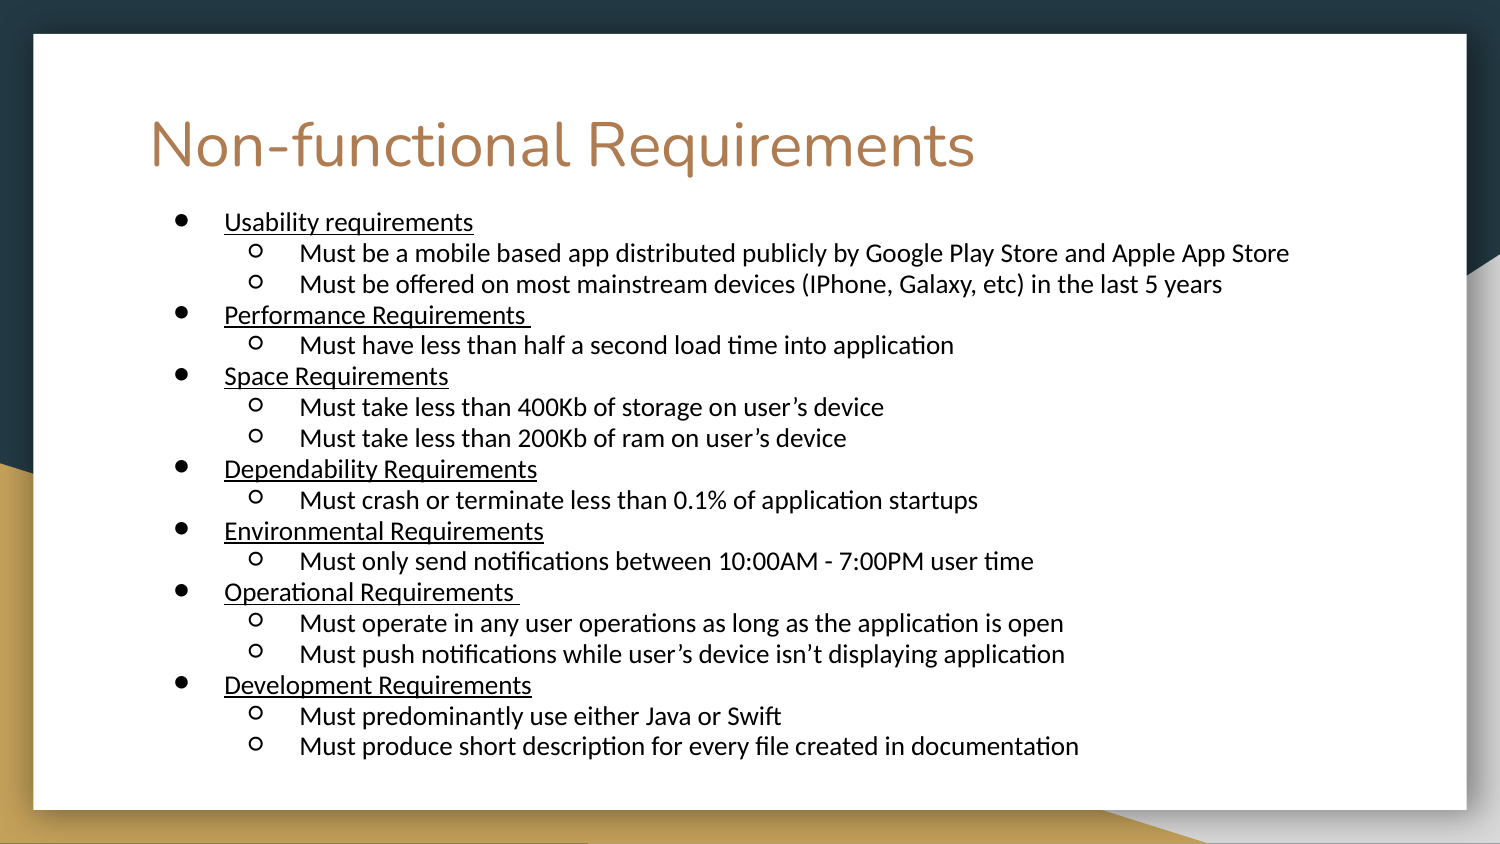

# Non-functional Requirements
Usability requirements
Must be a mobile based app distributed publicly by Google Play Store and Apple App Store
Must be offered on most mainstream devices (IPhone, Galaxy, etc) in the last 5 years
Performance Requirements
Must have less than half a second load time into application
Space Requirements
Must take less than 400Kb of storage on user’s device
Must take less than 200Kb of ram on user’s device
Dependability Requirements
Must crash or terminate less than 0.1% of application startups
Environmental Requirements
Must only send notifications between 10:00AM - 7:00PM user time
Operational Requirements
Must operate in any user operations as long as the application is open
Must push notifications while user’s device isn’t displaying application
Development Requirements
Must predominantly use either Java or Swift
Must produce short description for every file created in documentation